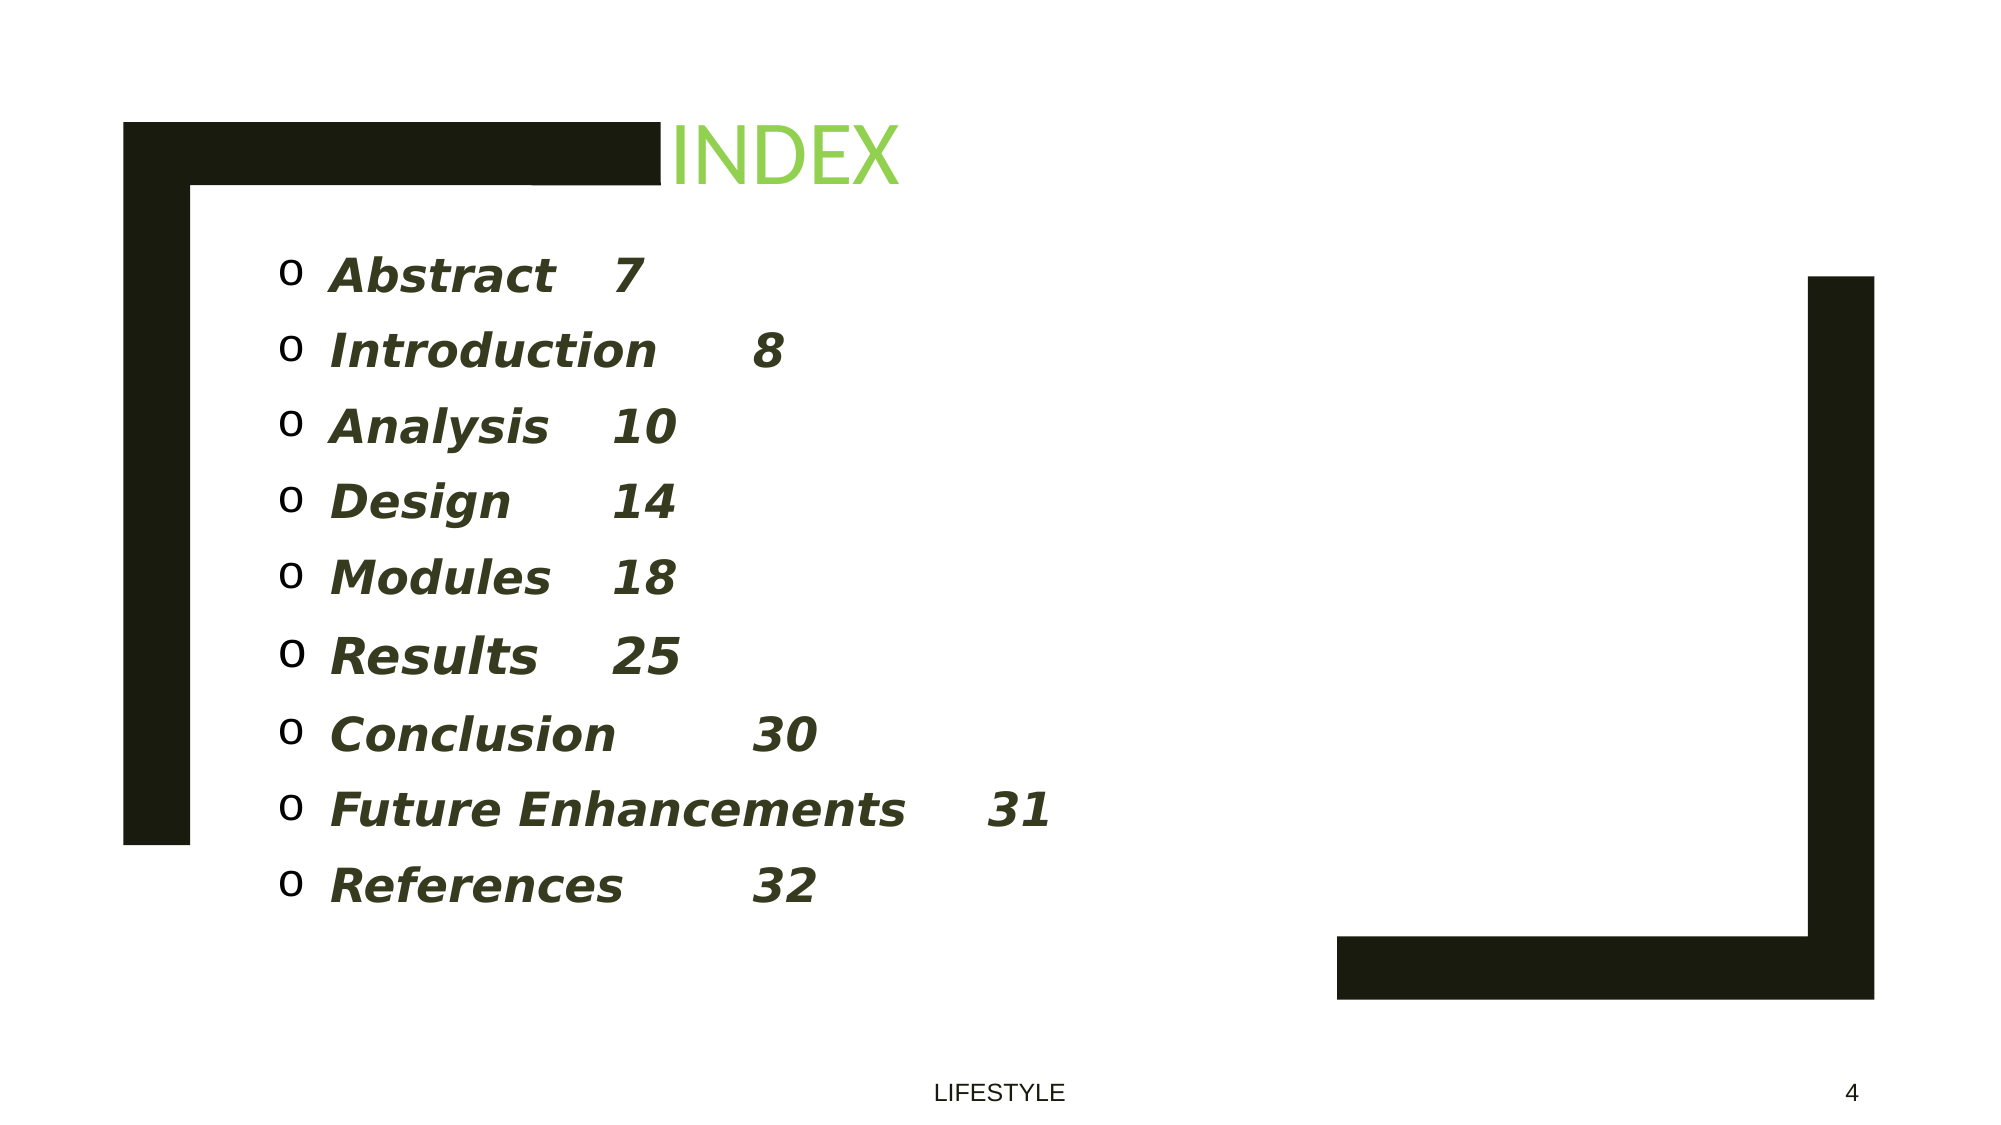

# index
Abstract				7
Introduction			8
Analysis				10
Design				14
Modules				18
Results				25
Conclusion			30
Future Enhancements     31
References			32
LIFESTYLE
4